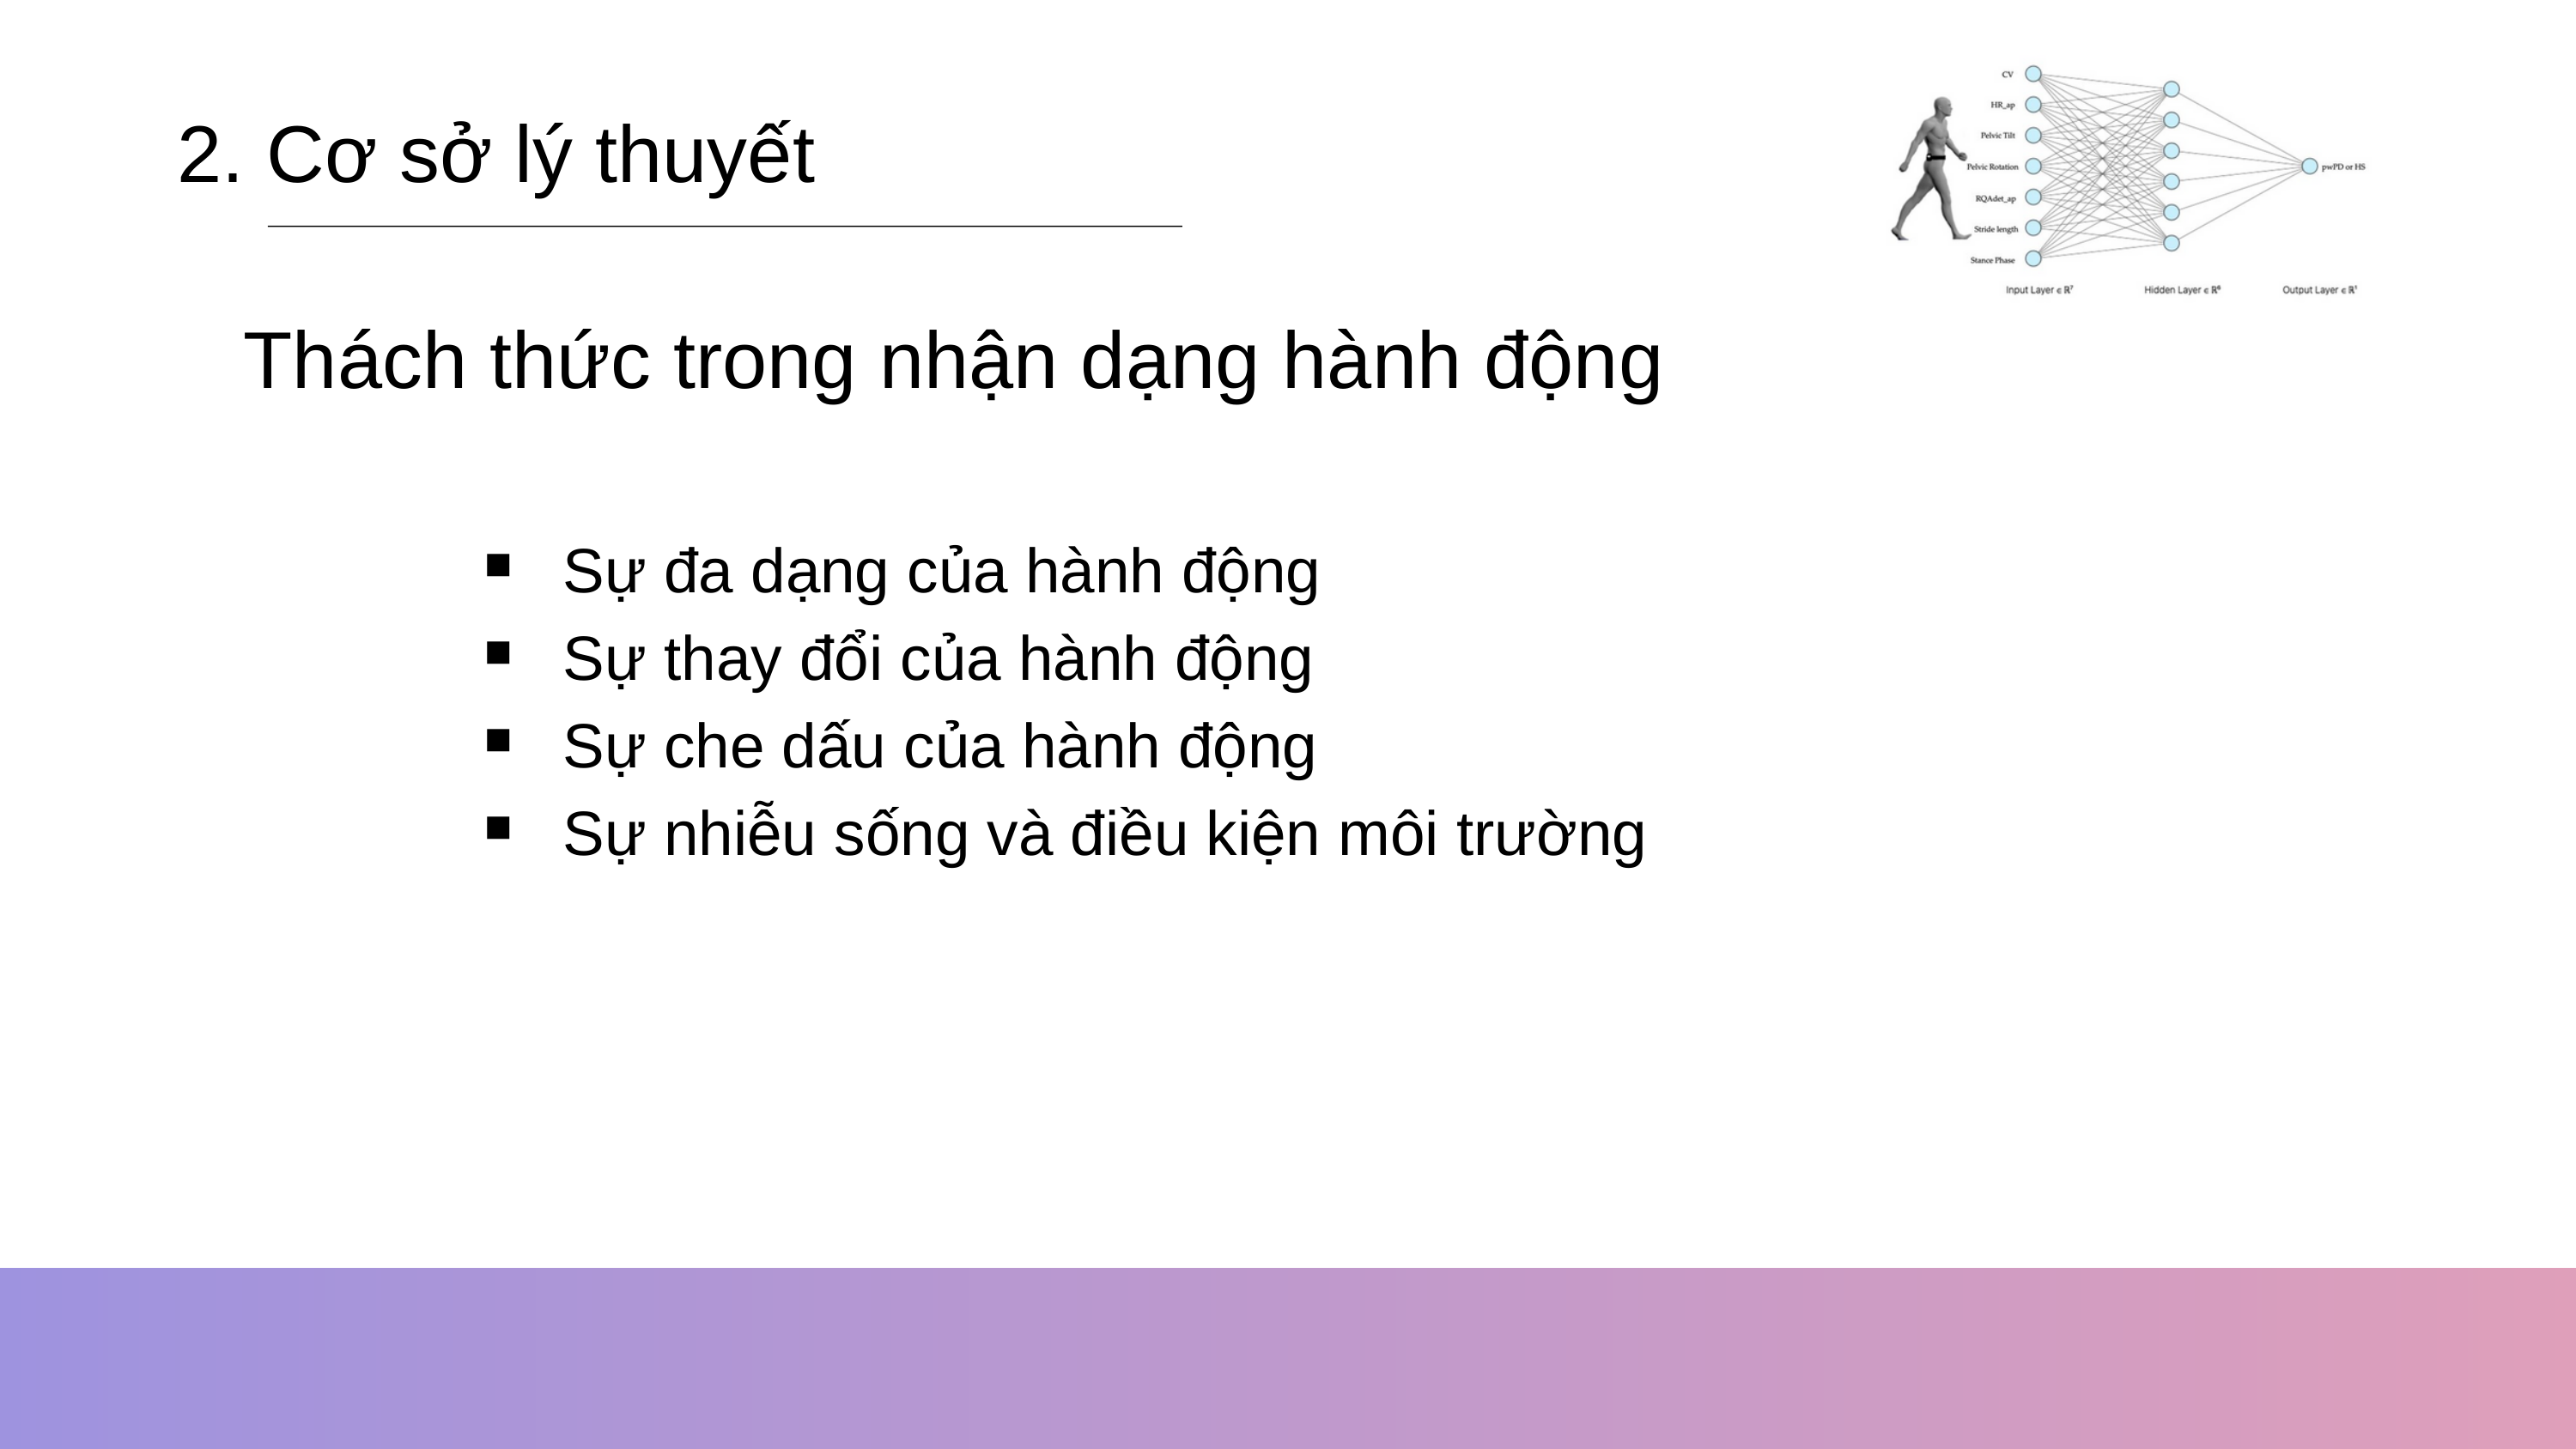

2. Cơ sở lý thuyết

Thách thức trong nhận dạng hành động
Sự đa dạng của hành động
Sự thay đổi của hành động
Sự che dấu của hành động
Sự nhiễu sống và điều kiện môi trường